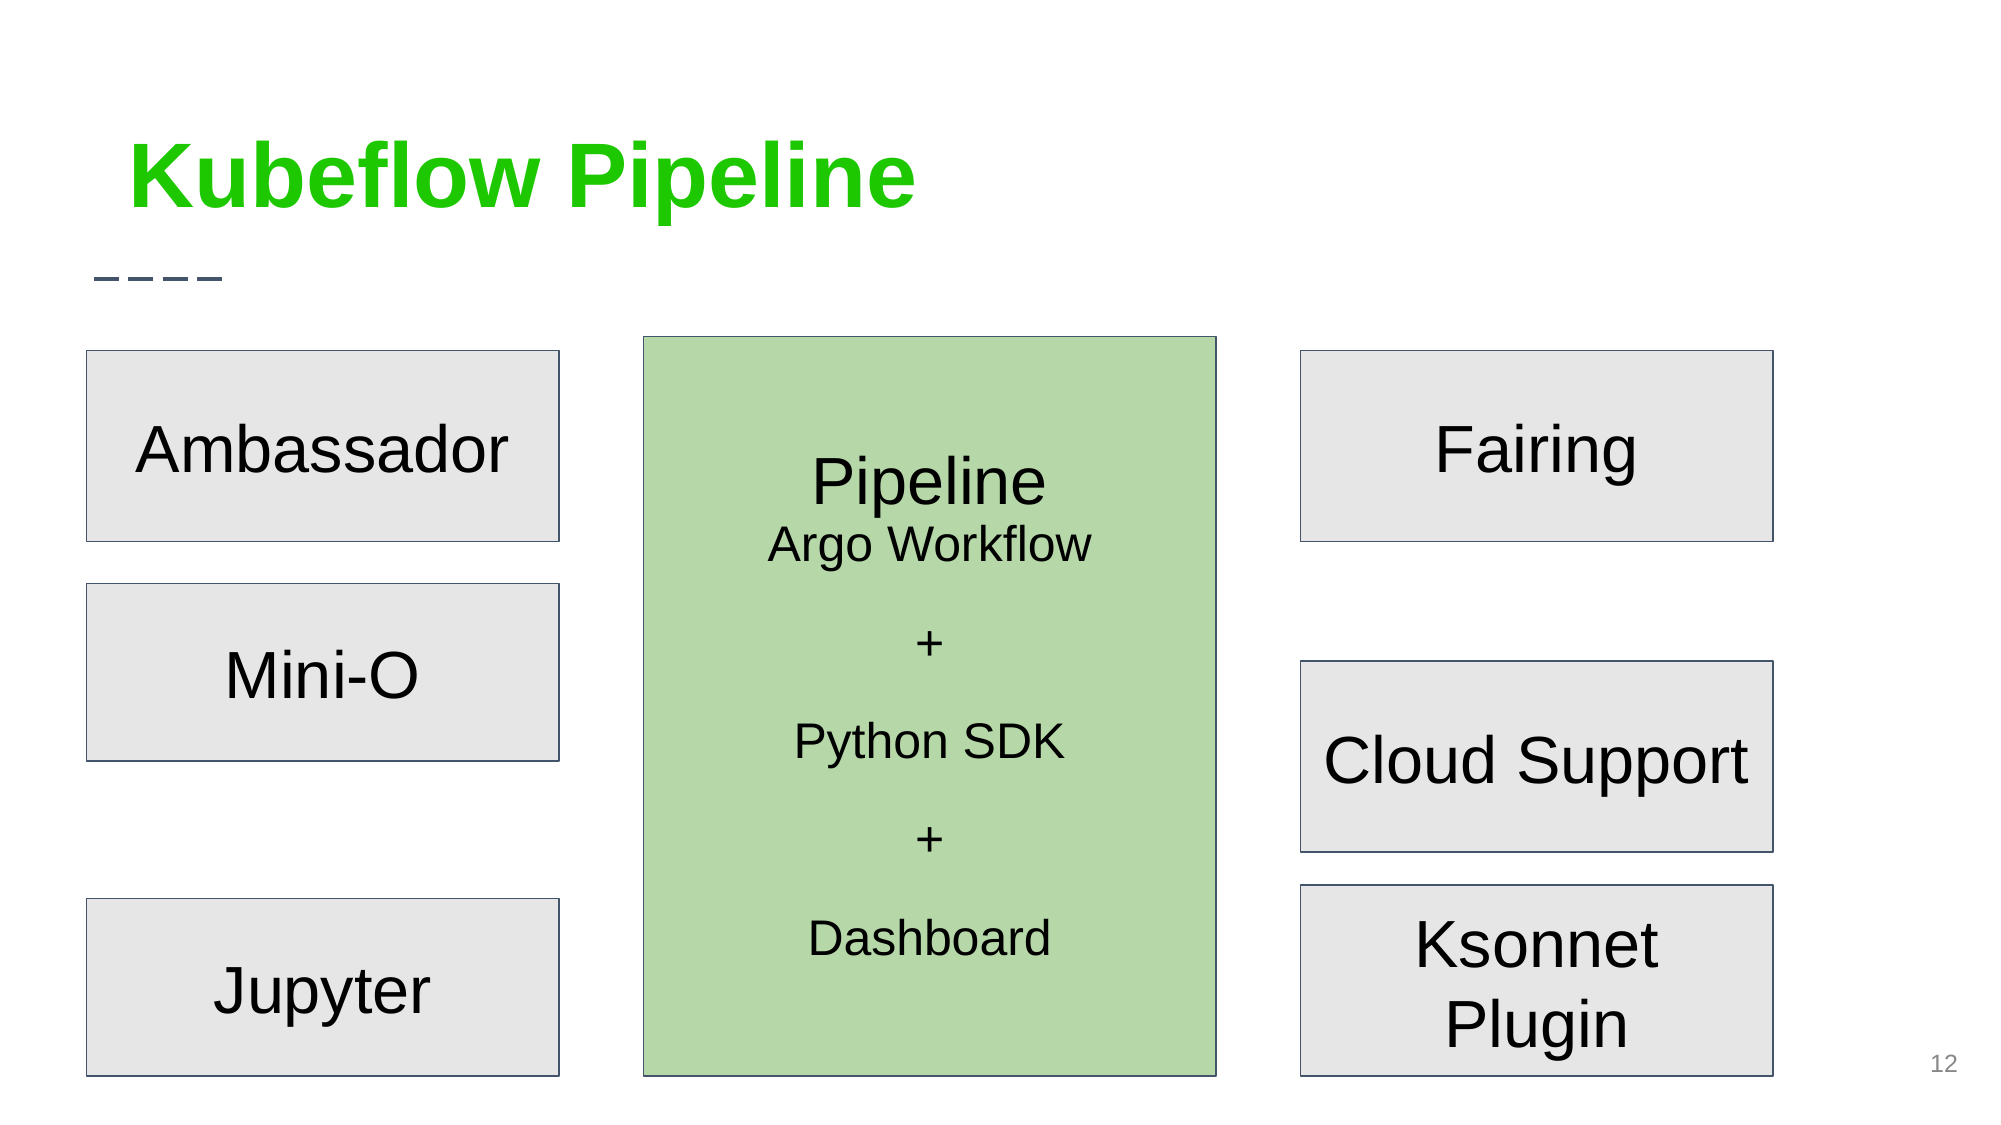

Kubeflow Pipeline
Pipeline
Argo Workflow
+
Python SDK
+
Dashboard
Ambassador
Fairing
Mini-O
Cloud Support
Ksonnet
Plugin
Jupyter
12